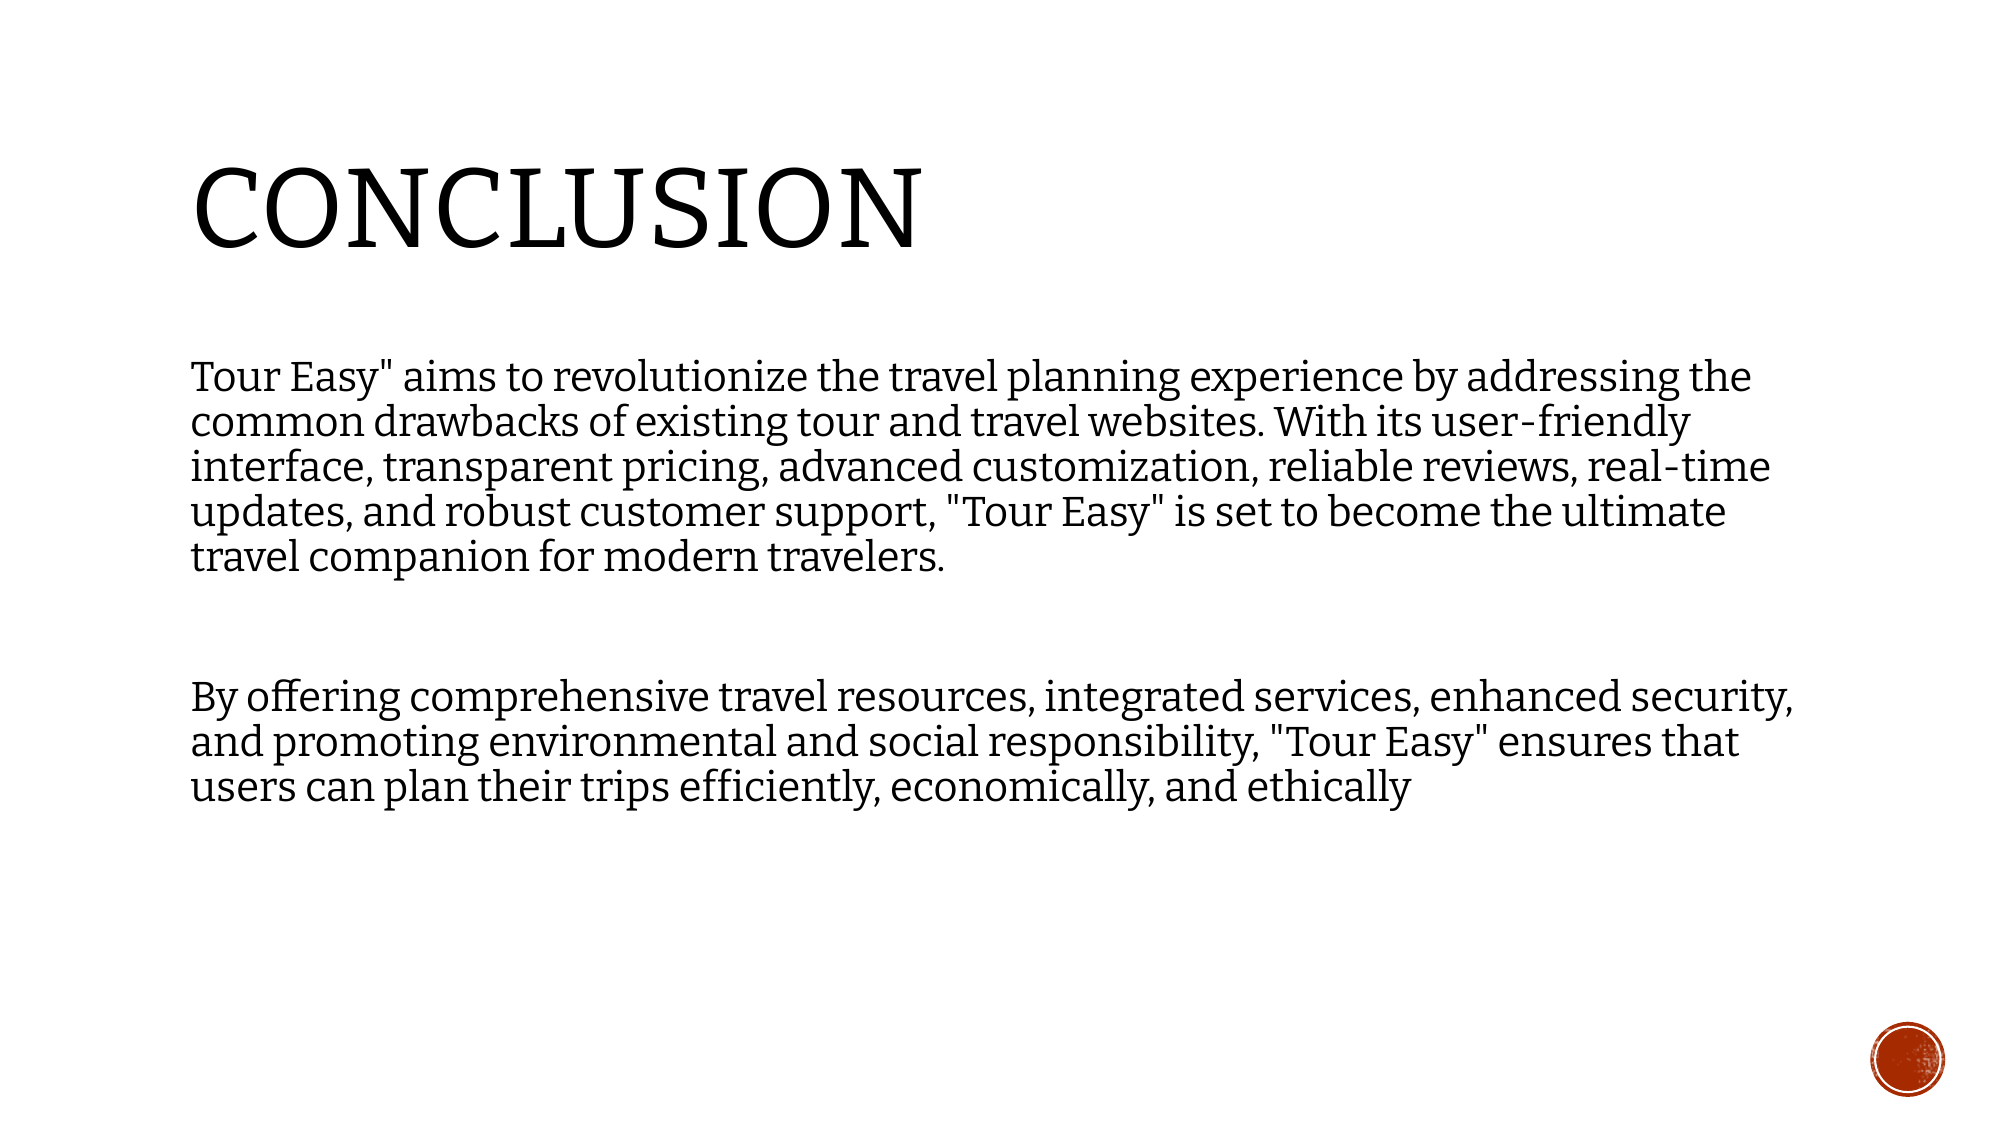

# CONCLUSION
Tour Easy" aims to revolutionize the travel planning experience by addressing the common drawbacks of existing tour and travel websites. With its user-friendly interface, transparent pricing, advanced customization, reliable reviews, real-time updates, and robust customer support, "Tour Easy" is set to become the ultimate travel companion for modern travelers.

By offering comprehensive travel resources, integrated services, enhanced security, and promoting environmental and social responsibility, "Tour Easy" ensures that users can plan their trips efficiently, economically, and ethically